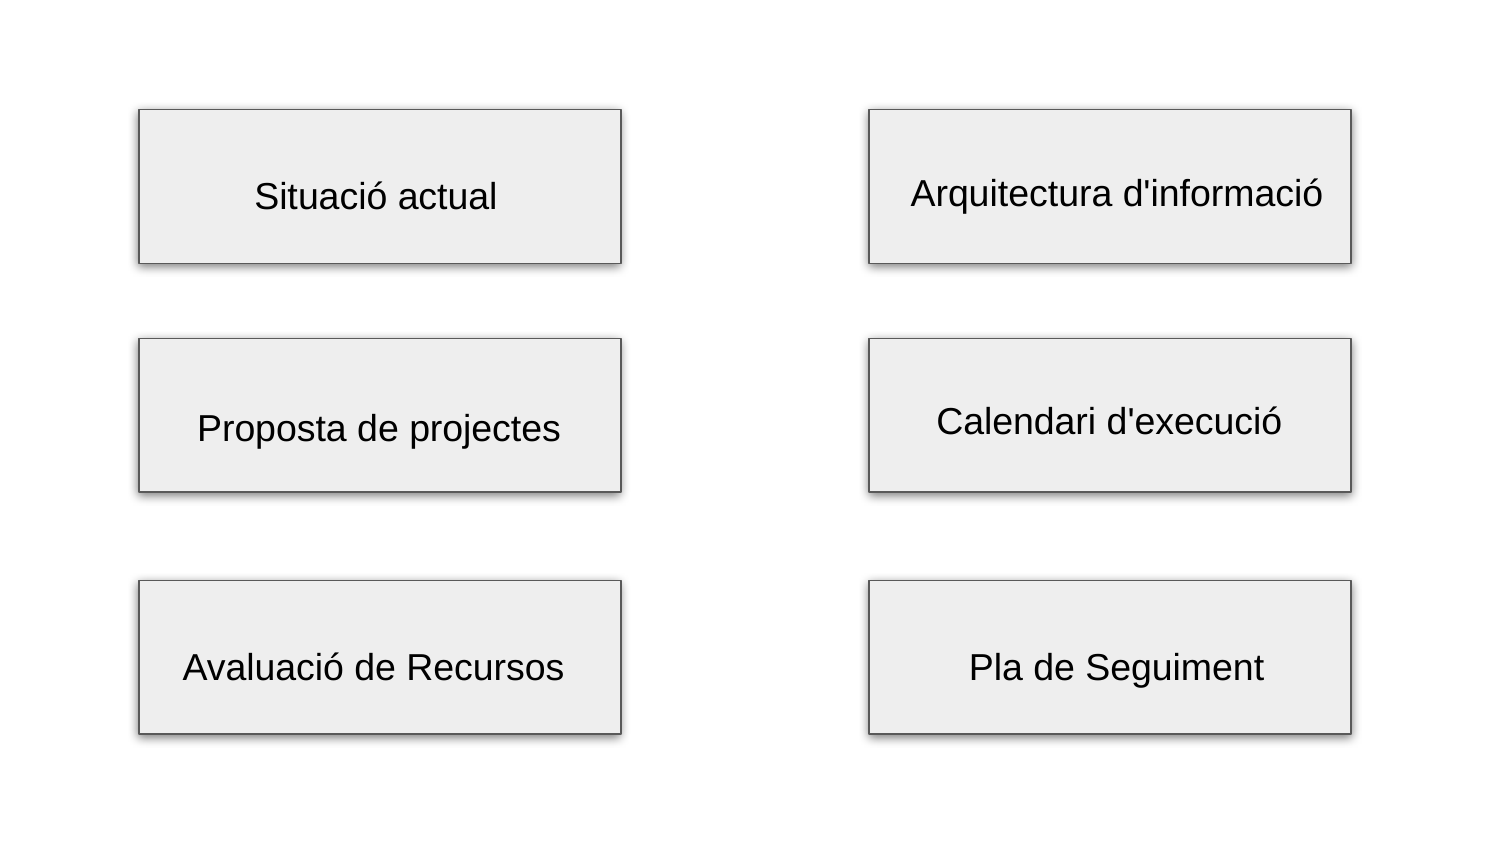

Arquitectura d'informació
Situació actual

Calendari d'execució
Proposta de projectes

Avaluació de Recursos
Pla de Seguiment